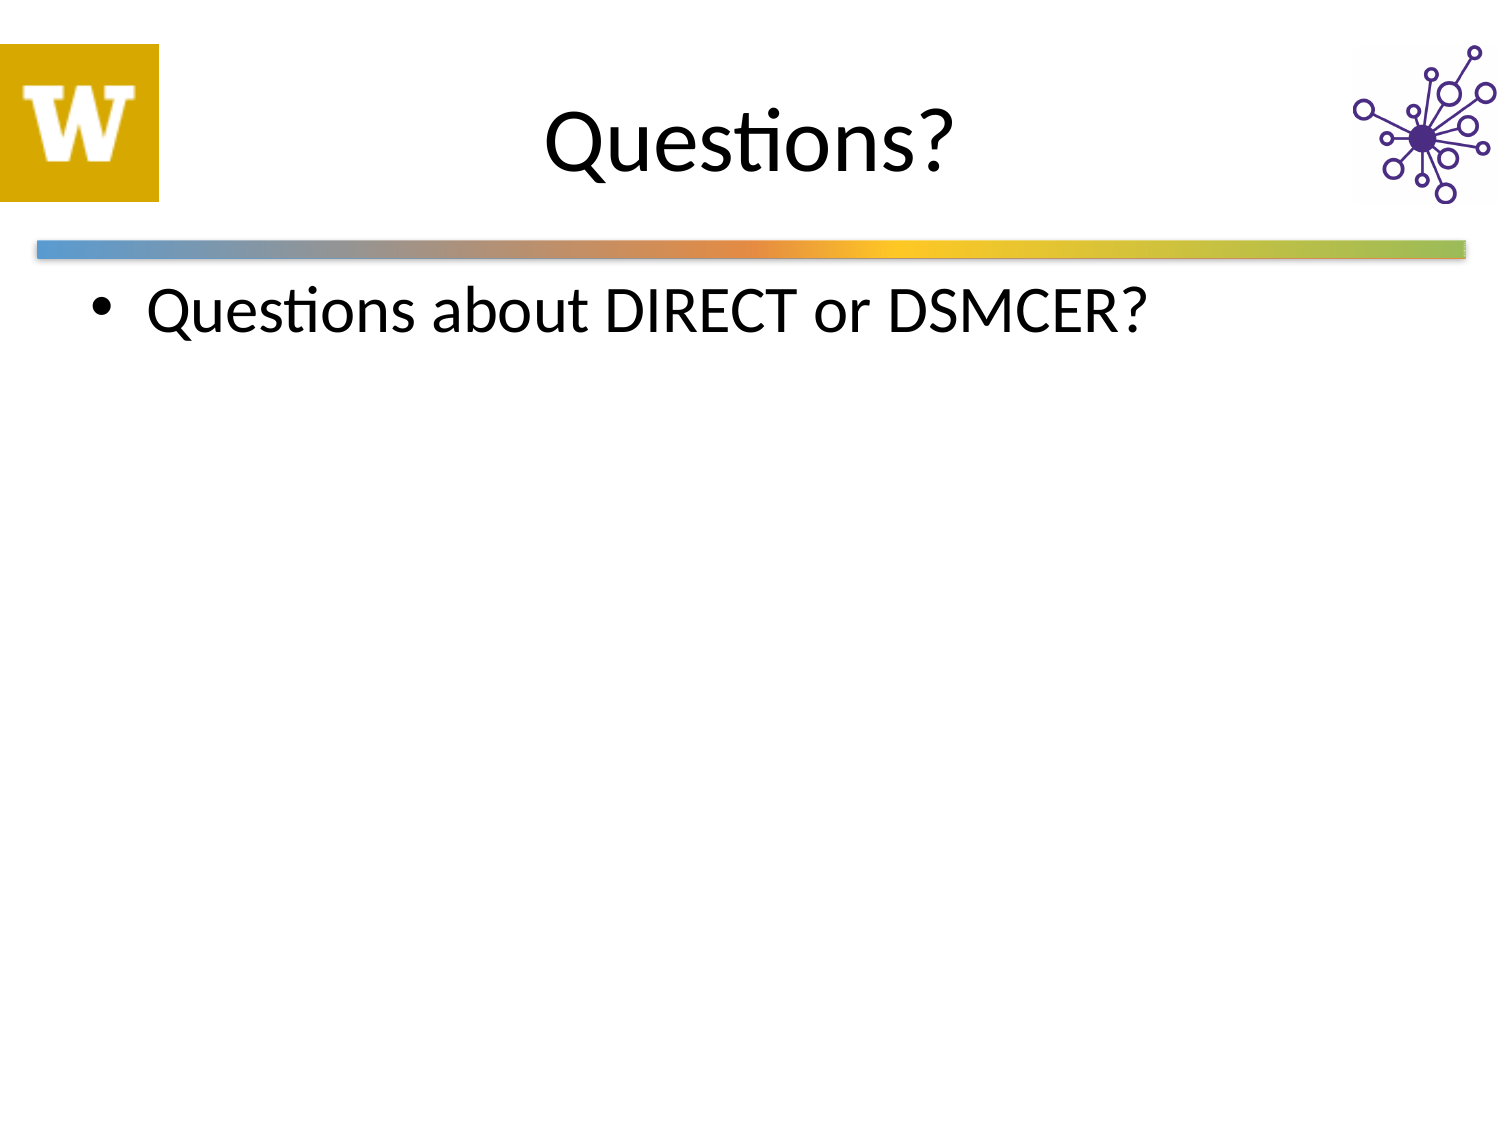

# Questions?

Questions about DIRECT or DSMCER?